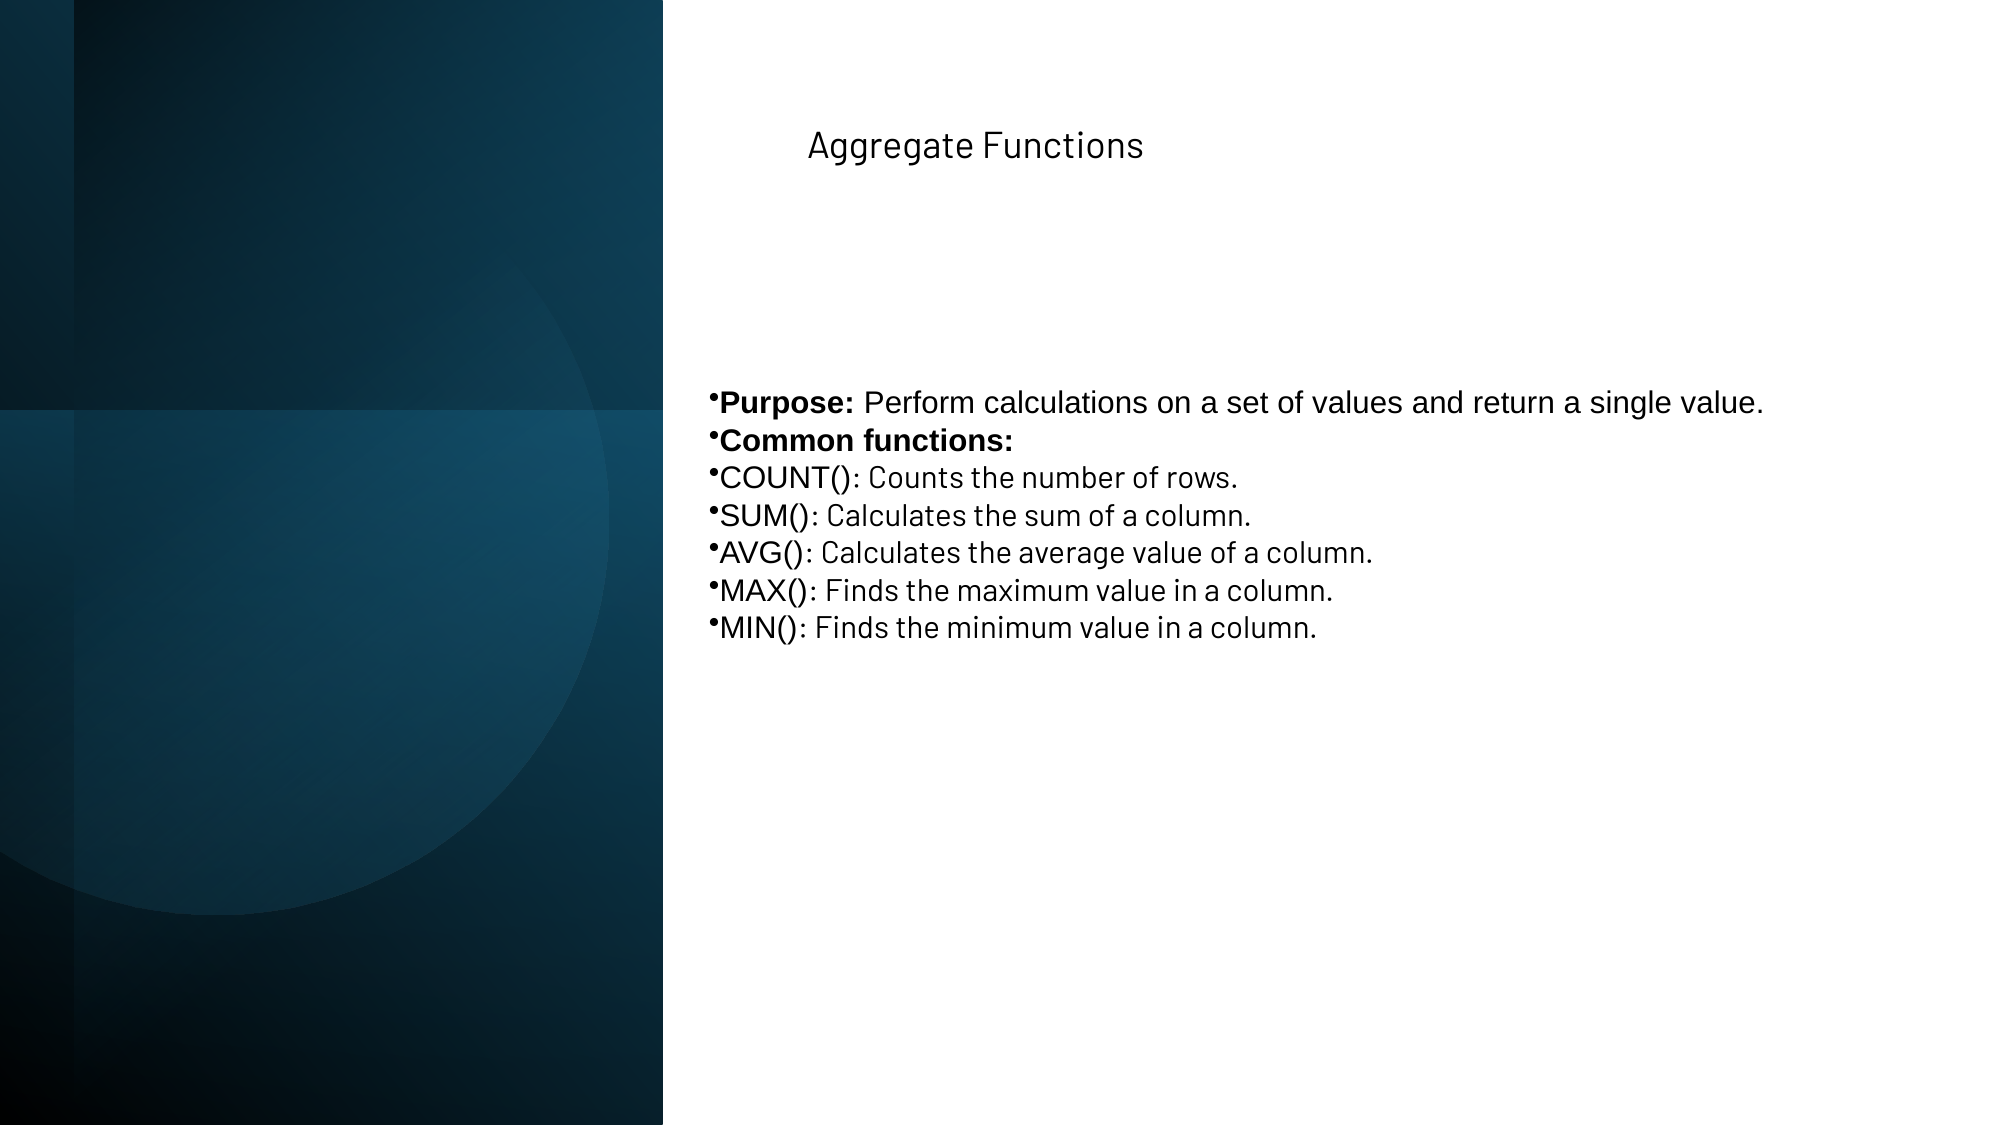

Aggregate Functions

Purpose: Perform calculations on a set of values and return a single value.
Common functions:
COUNT(): Counts the number of rows.
SUM(): Calculates the sum of a column.
AVG(): Calculates the average value of a column.
MAX(): Finds the maximum value in a column.
MIN(): Finds the minimum value in a column.